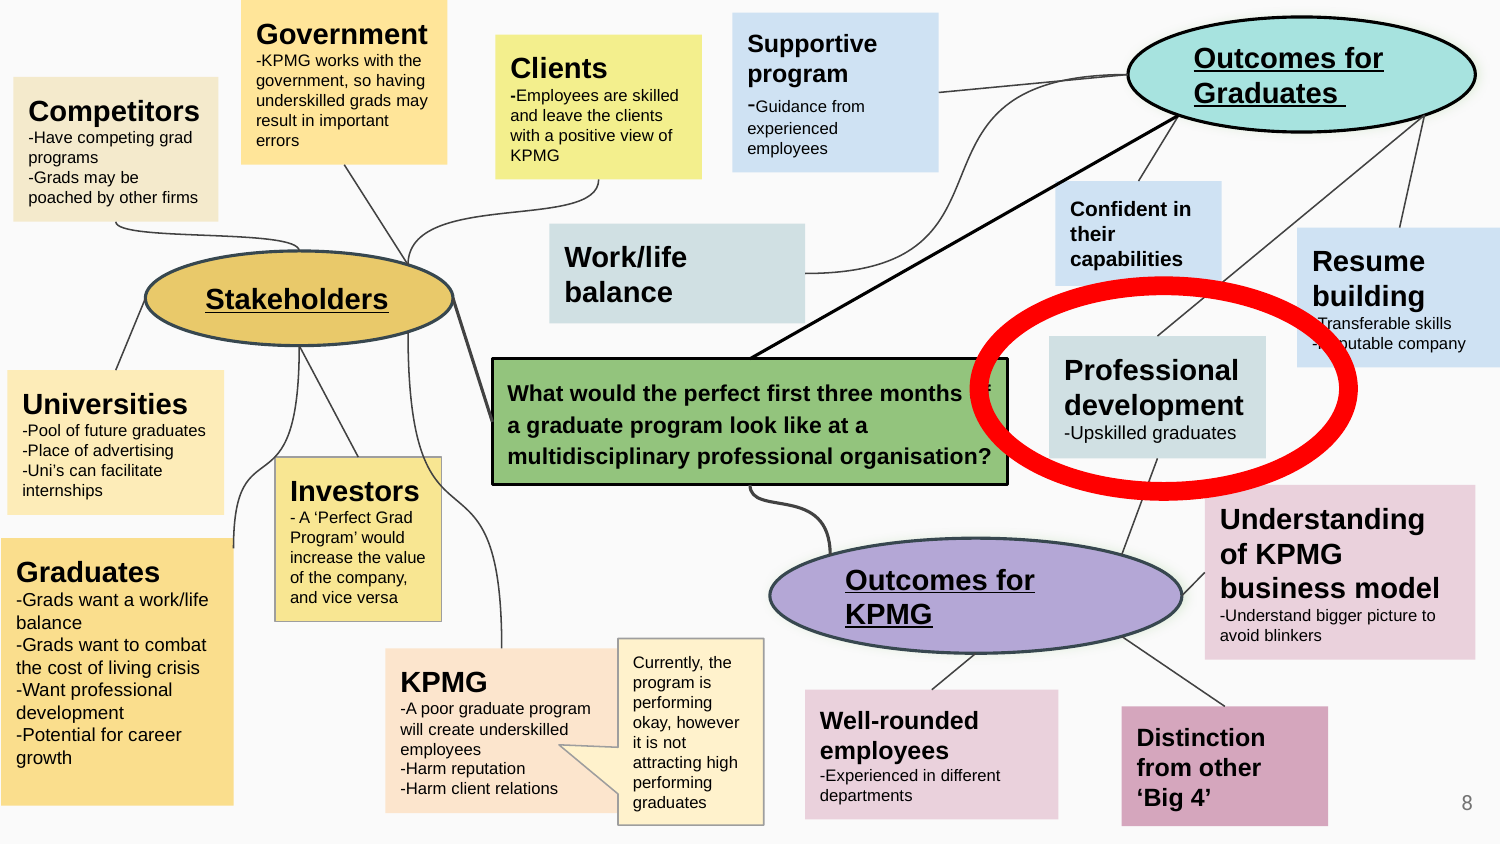

Government
-KPMG works with the government, so having underskilled grads may result in important errors
Supportive program
-Guidance from experienced employees
Outcomes for Graduates
Clients
-Employees are skilled and leave the clients with a positive view of KPMG
Competitors
-Have competing grad programs
-Grads may be poached by other firms
Confident in their capabilities
Work/life balance
Resume building
-Transferable skills
-Reputable company
Stakeholders

Professional development -Upskilled graduates
What would the perfect first three months of a graduate program look like at a multidisciplinary professional organisation?
Universities
-Pool of future graduates
-Place of advertising
-Uni’s can facilitate internships
Investors
- A ‘Perfect Grad Program’ would increase the value of the company, and vice versa
Understanding of KPMG business model
-Understand bigger picture to avoid blinkers
Outcomes for KPMG
Graduates
-Grads want a work/life balance
-Grads want to combat the cost of living crisis
-Want professional development
-Potential for career growth

Currently, the program is performing okay, however it is not attracting high performing graduates
KPMG
-A poor graduate program will create underskilled employees
-Harm reputation
-Harm client relations
Well-rounded employees
-Experienced in different departments
Distinction from other ‘Big 4’
8